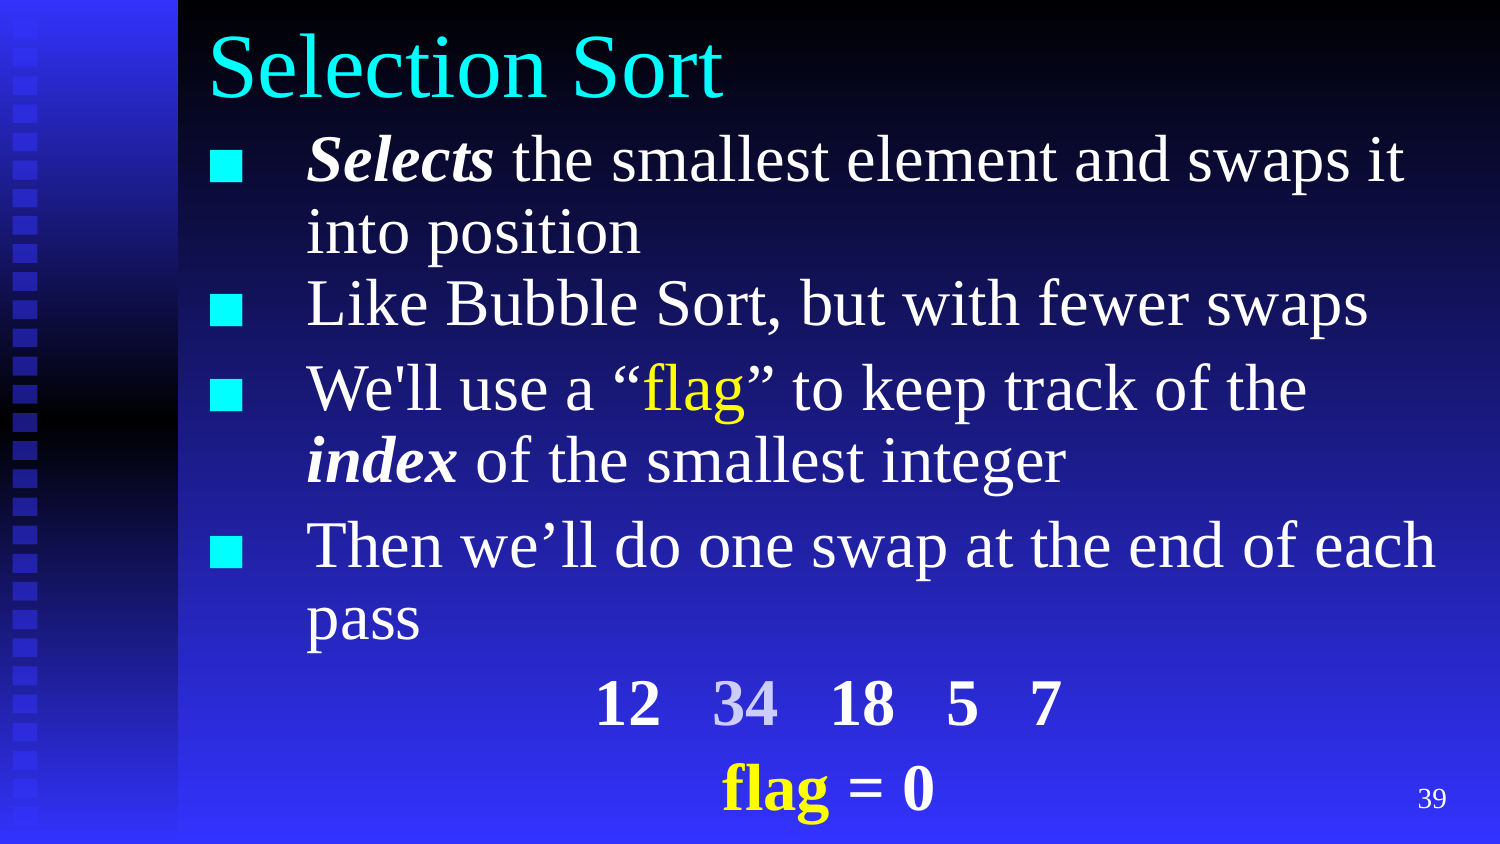

# Selection Sort
Selects the smallest element and swaps it into position
Like Bubble Sort, but with fewer swaps
We'll use a “flag” to keep track of the index of the smallest integer
Then we’ll do one swap at the end of each pass
12   34   18   5   7
flag = 0

39